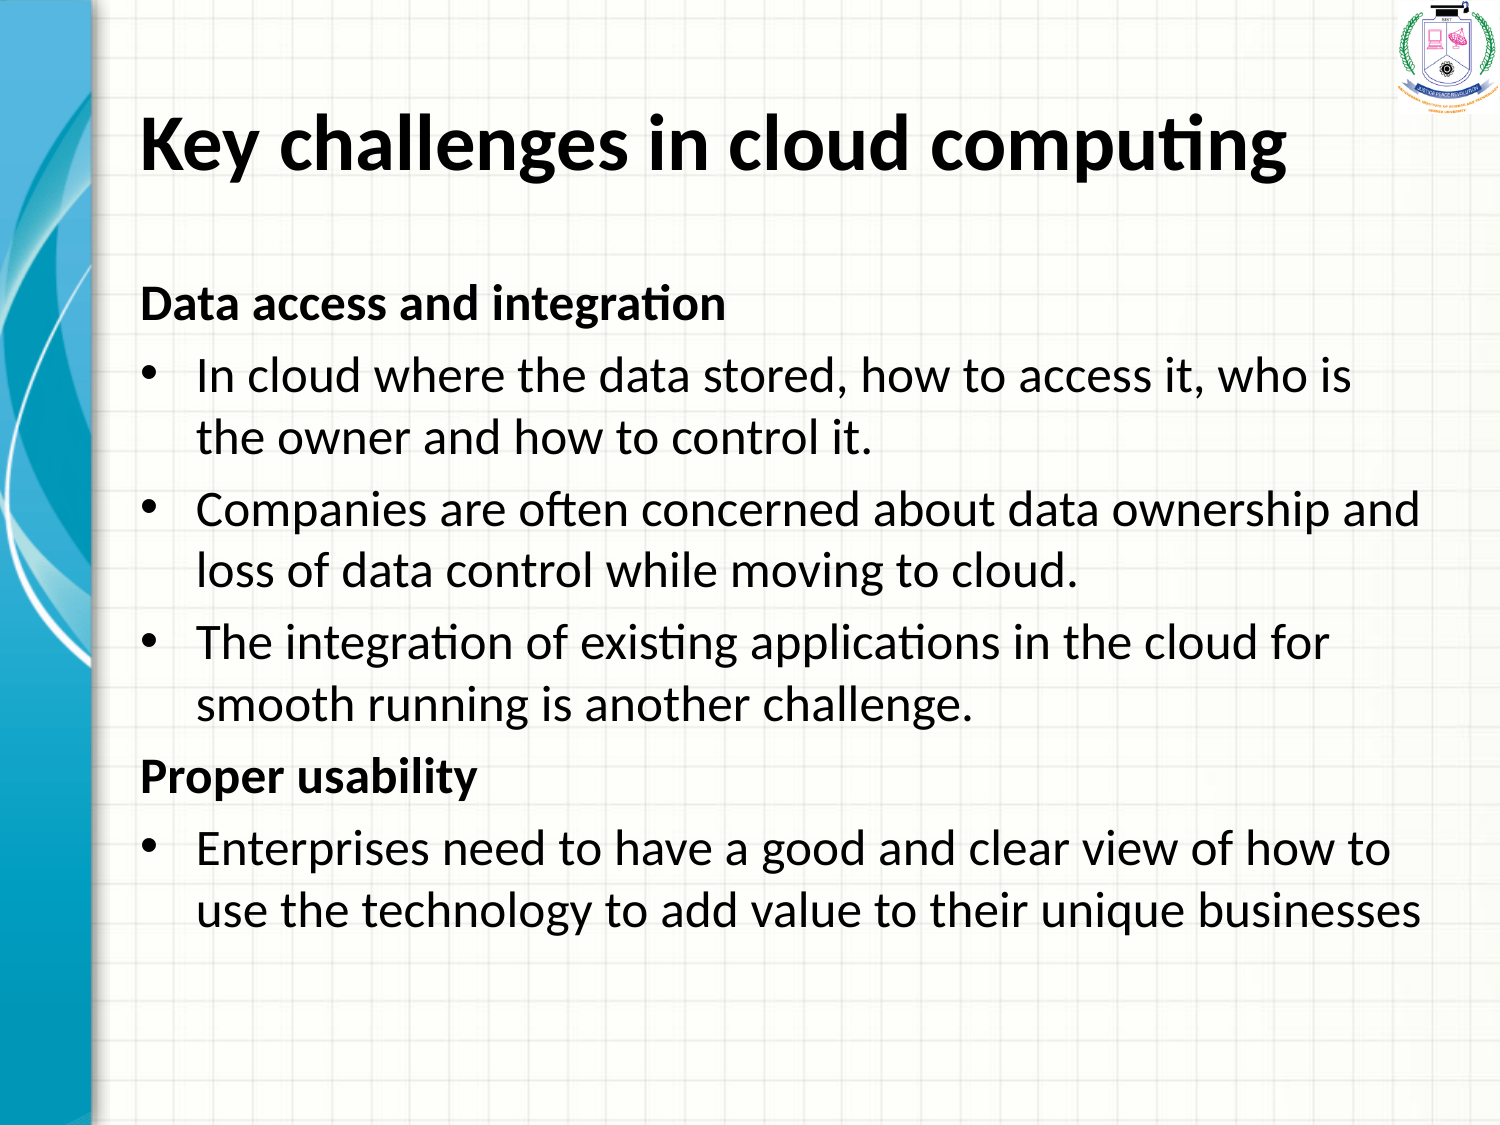

# Key challenges in cloud computing
Data access and integration
In cloud where the data stored, how to access it, who is the owner and how to control it.
Companies are often concerned about data ownership and loss of data control while moving to cloud.
The integration of existing applications in the cloud for smooth running is another challenge.
Proper usability
Enterprises need to have a good and clear view of how to use the technology to add value to their unique businesses